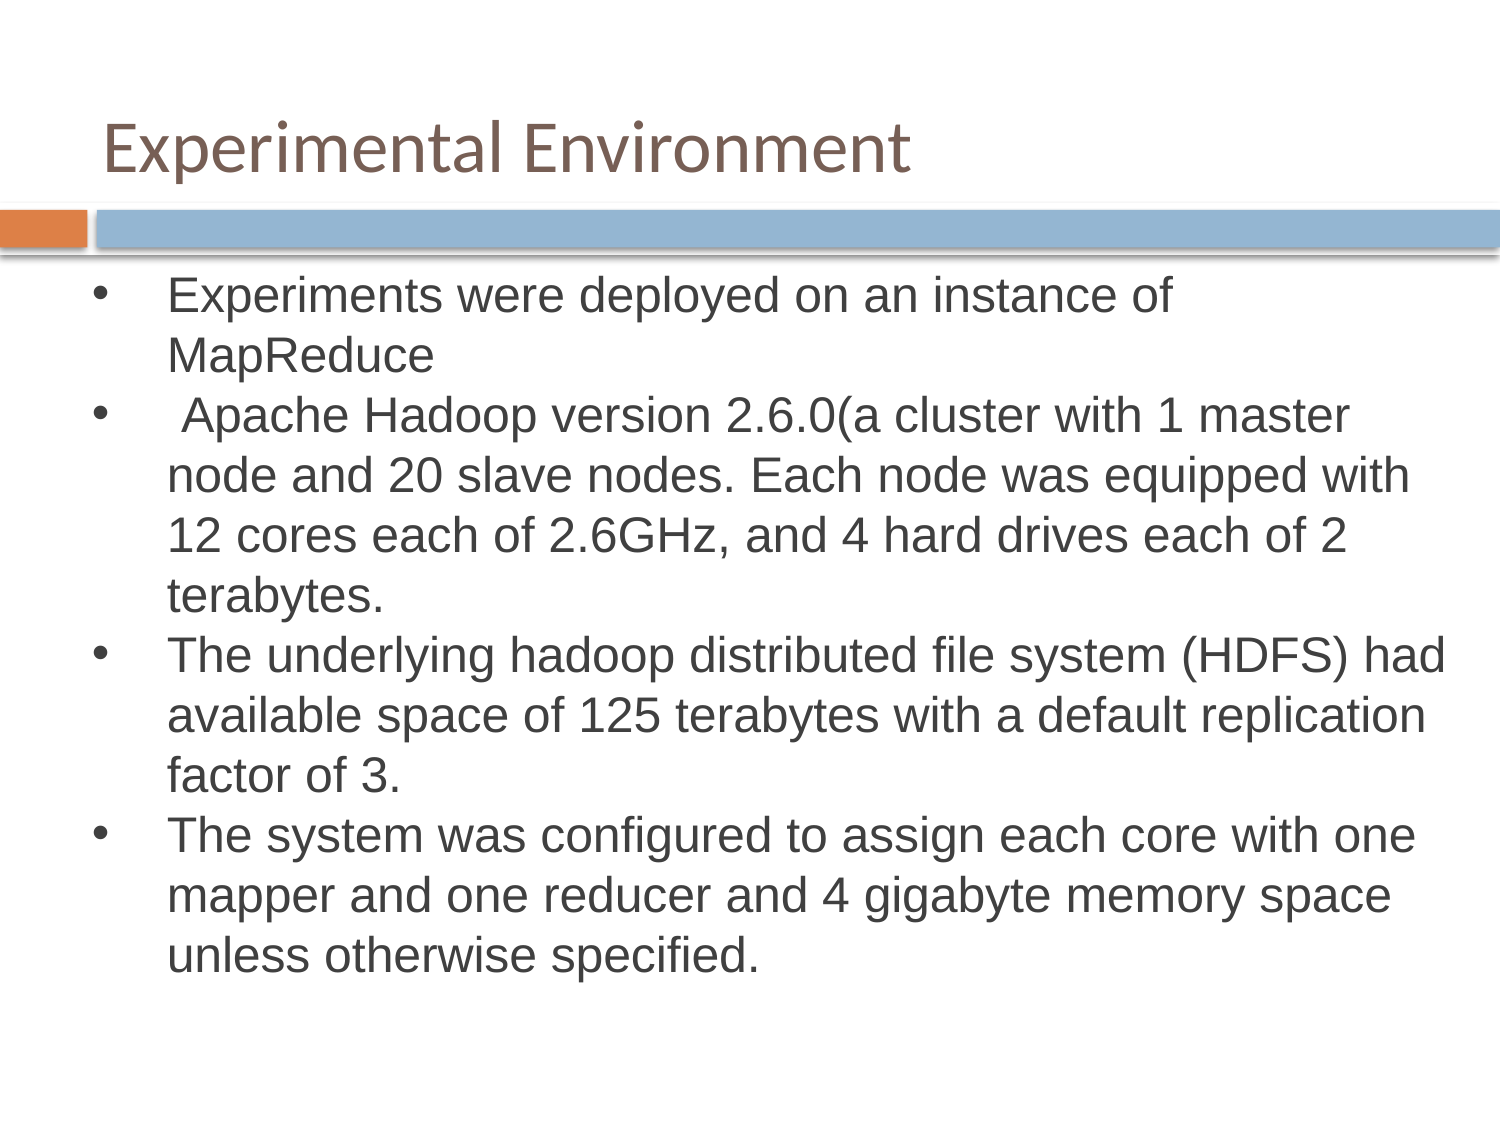

# Experimental Environment
Experiments were deployed on an instance of MapReduce
 Apache Hadoop version 2.6.0(a cluster with 1 master node and 20 slave nodes. Each node was equipped with 12 cores each of 2.6GHz, and 4 hard drives each of 2 terabytes.
The underlying hadoop distributed file system (HDFS) had available space of 125 terabytes with a default replication factor of 3.
The system was configured to assign each core with one mapper and one reducer and 4 gigabyte memory space unless otherwise specified.